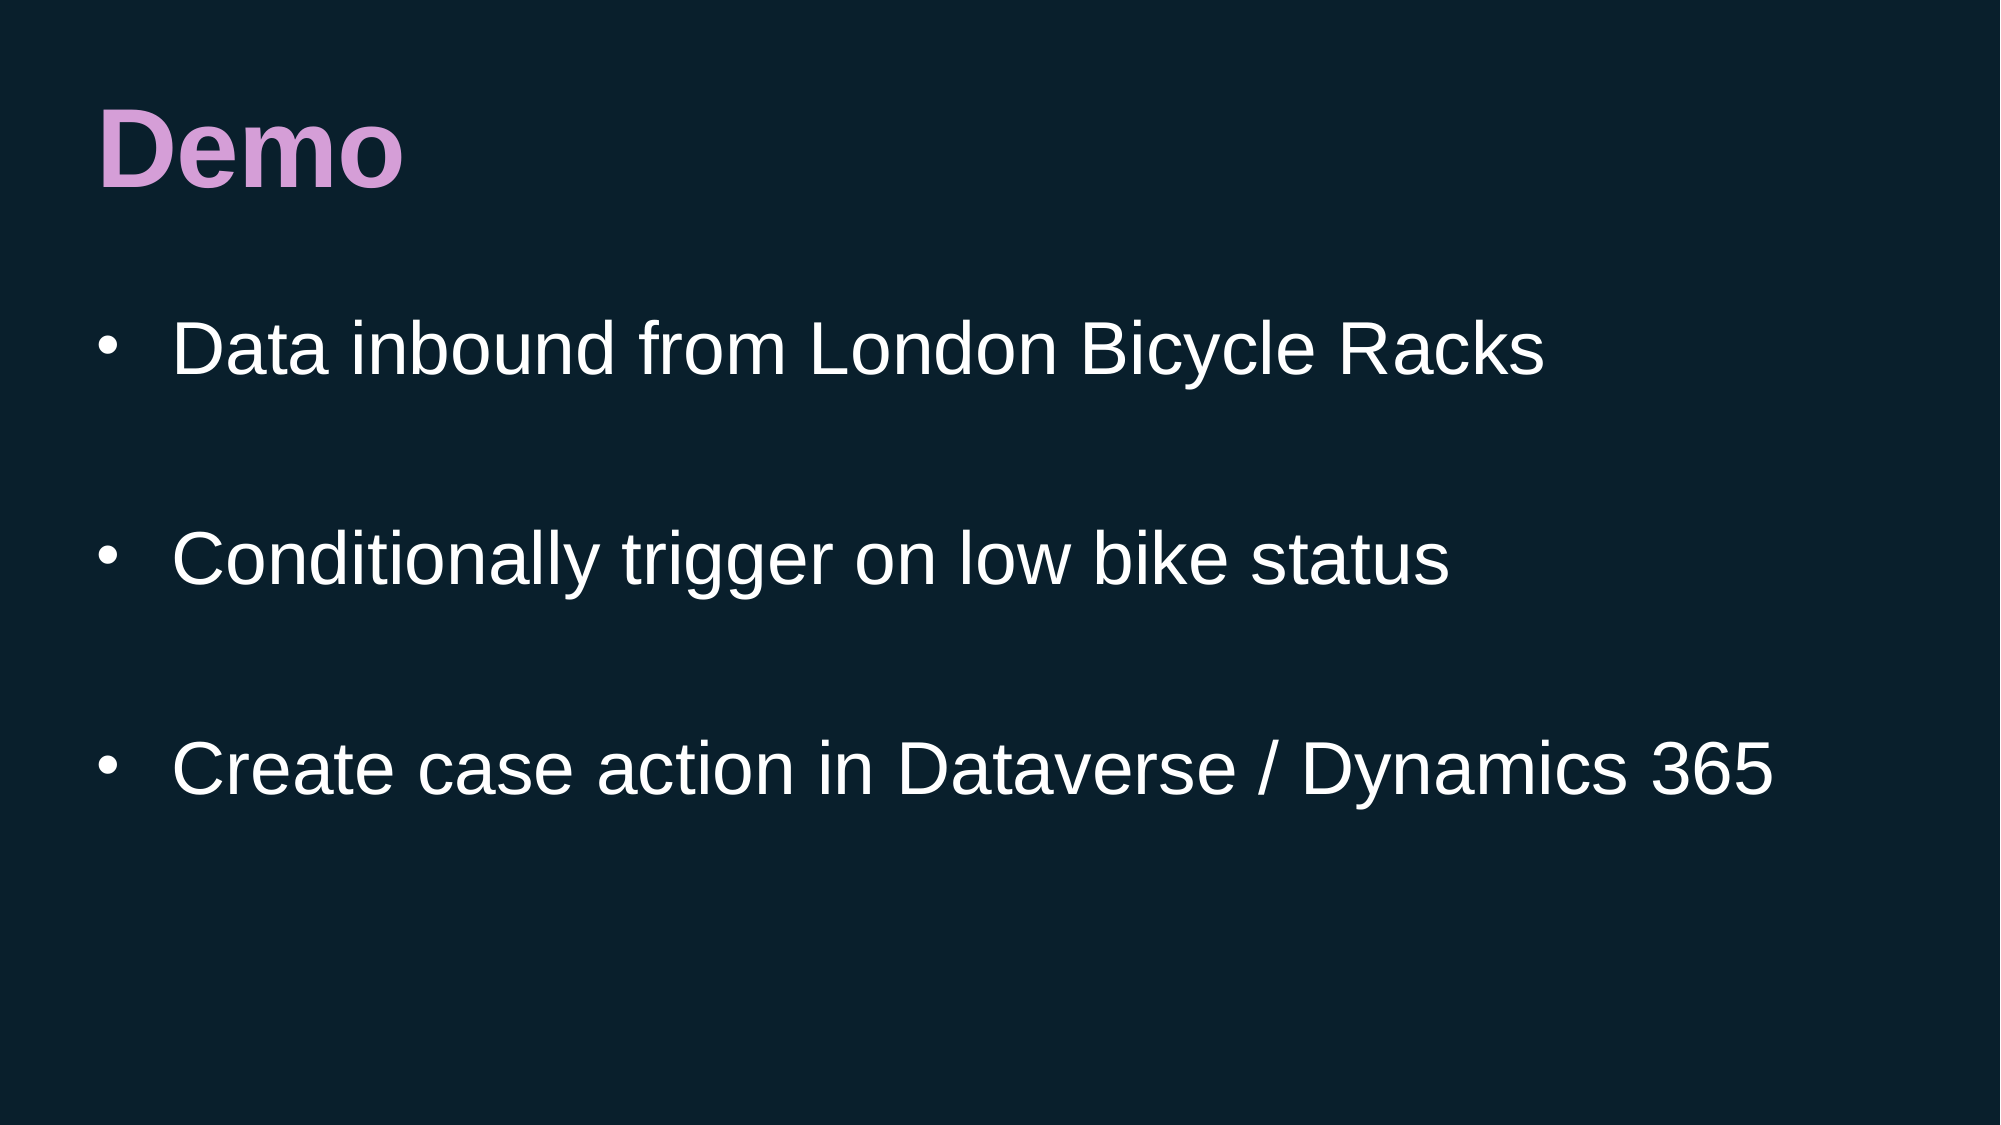

# Demo
Data inbound from London Bicycle Racks

Conditionally trigger on low bike status

Create case action in Dataverse / Dynamics 365